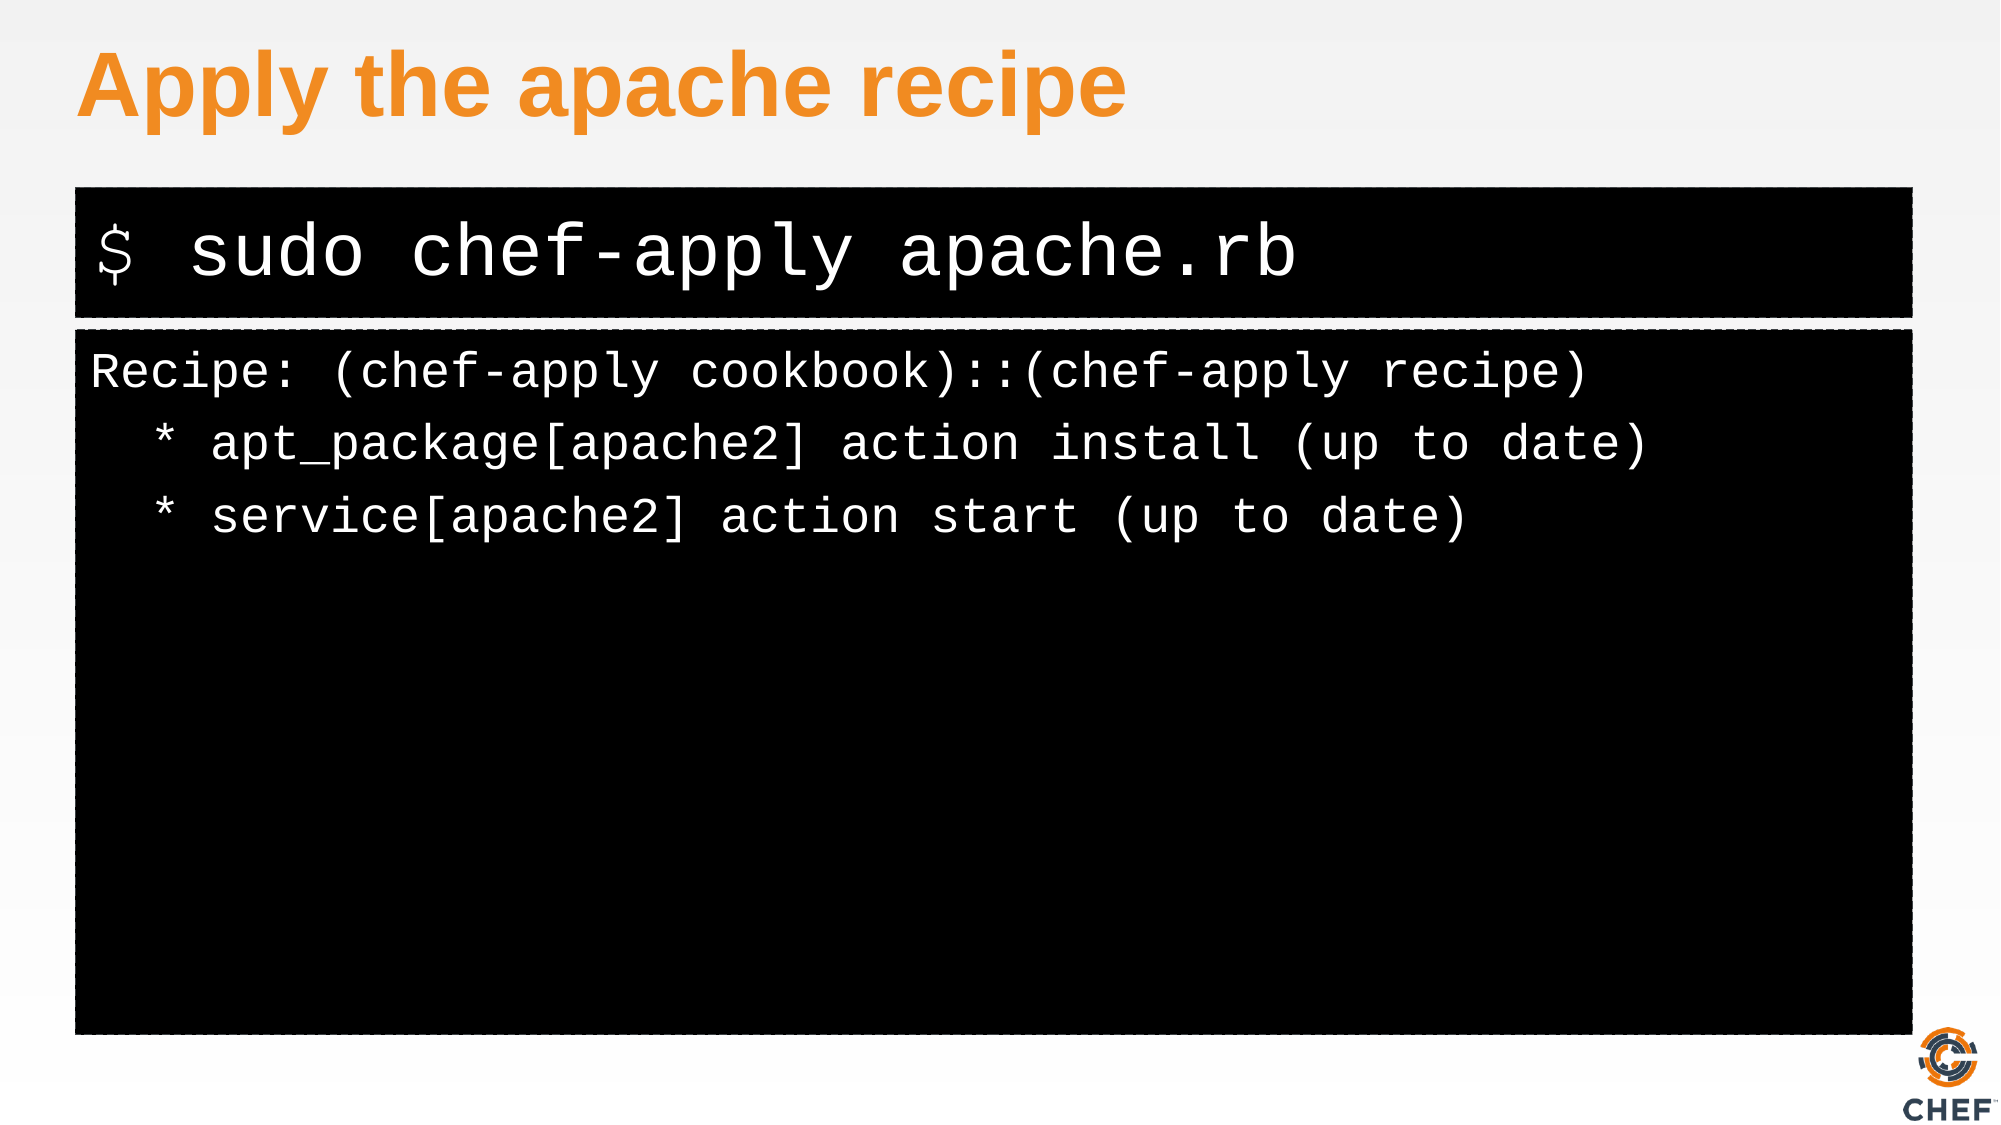

# Apply the apache recipe
sudo chef-apply apache.rb
Recipe: (chef-apply cookbook)::(chef-apply recipe)
  * apt_package[apache2] action install (up to date)
  * service[apache2] action start (up to date)